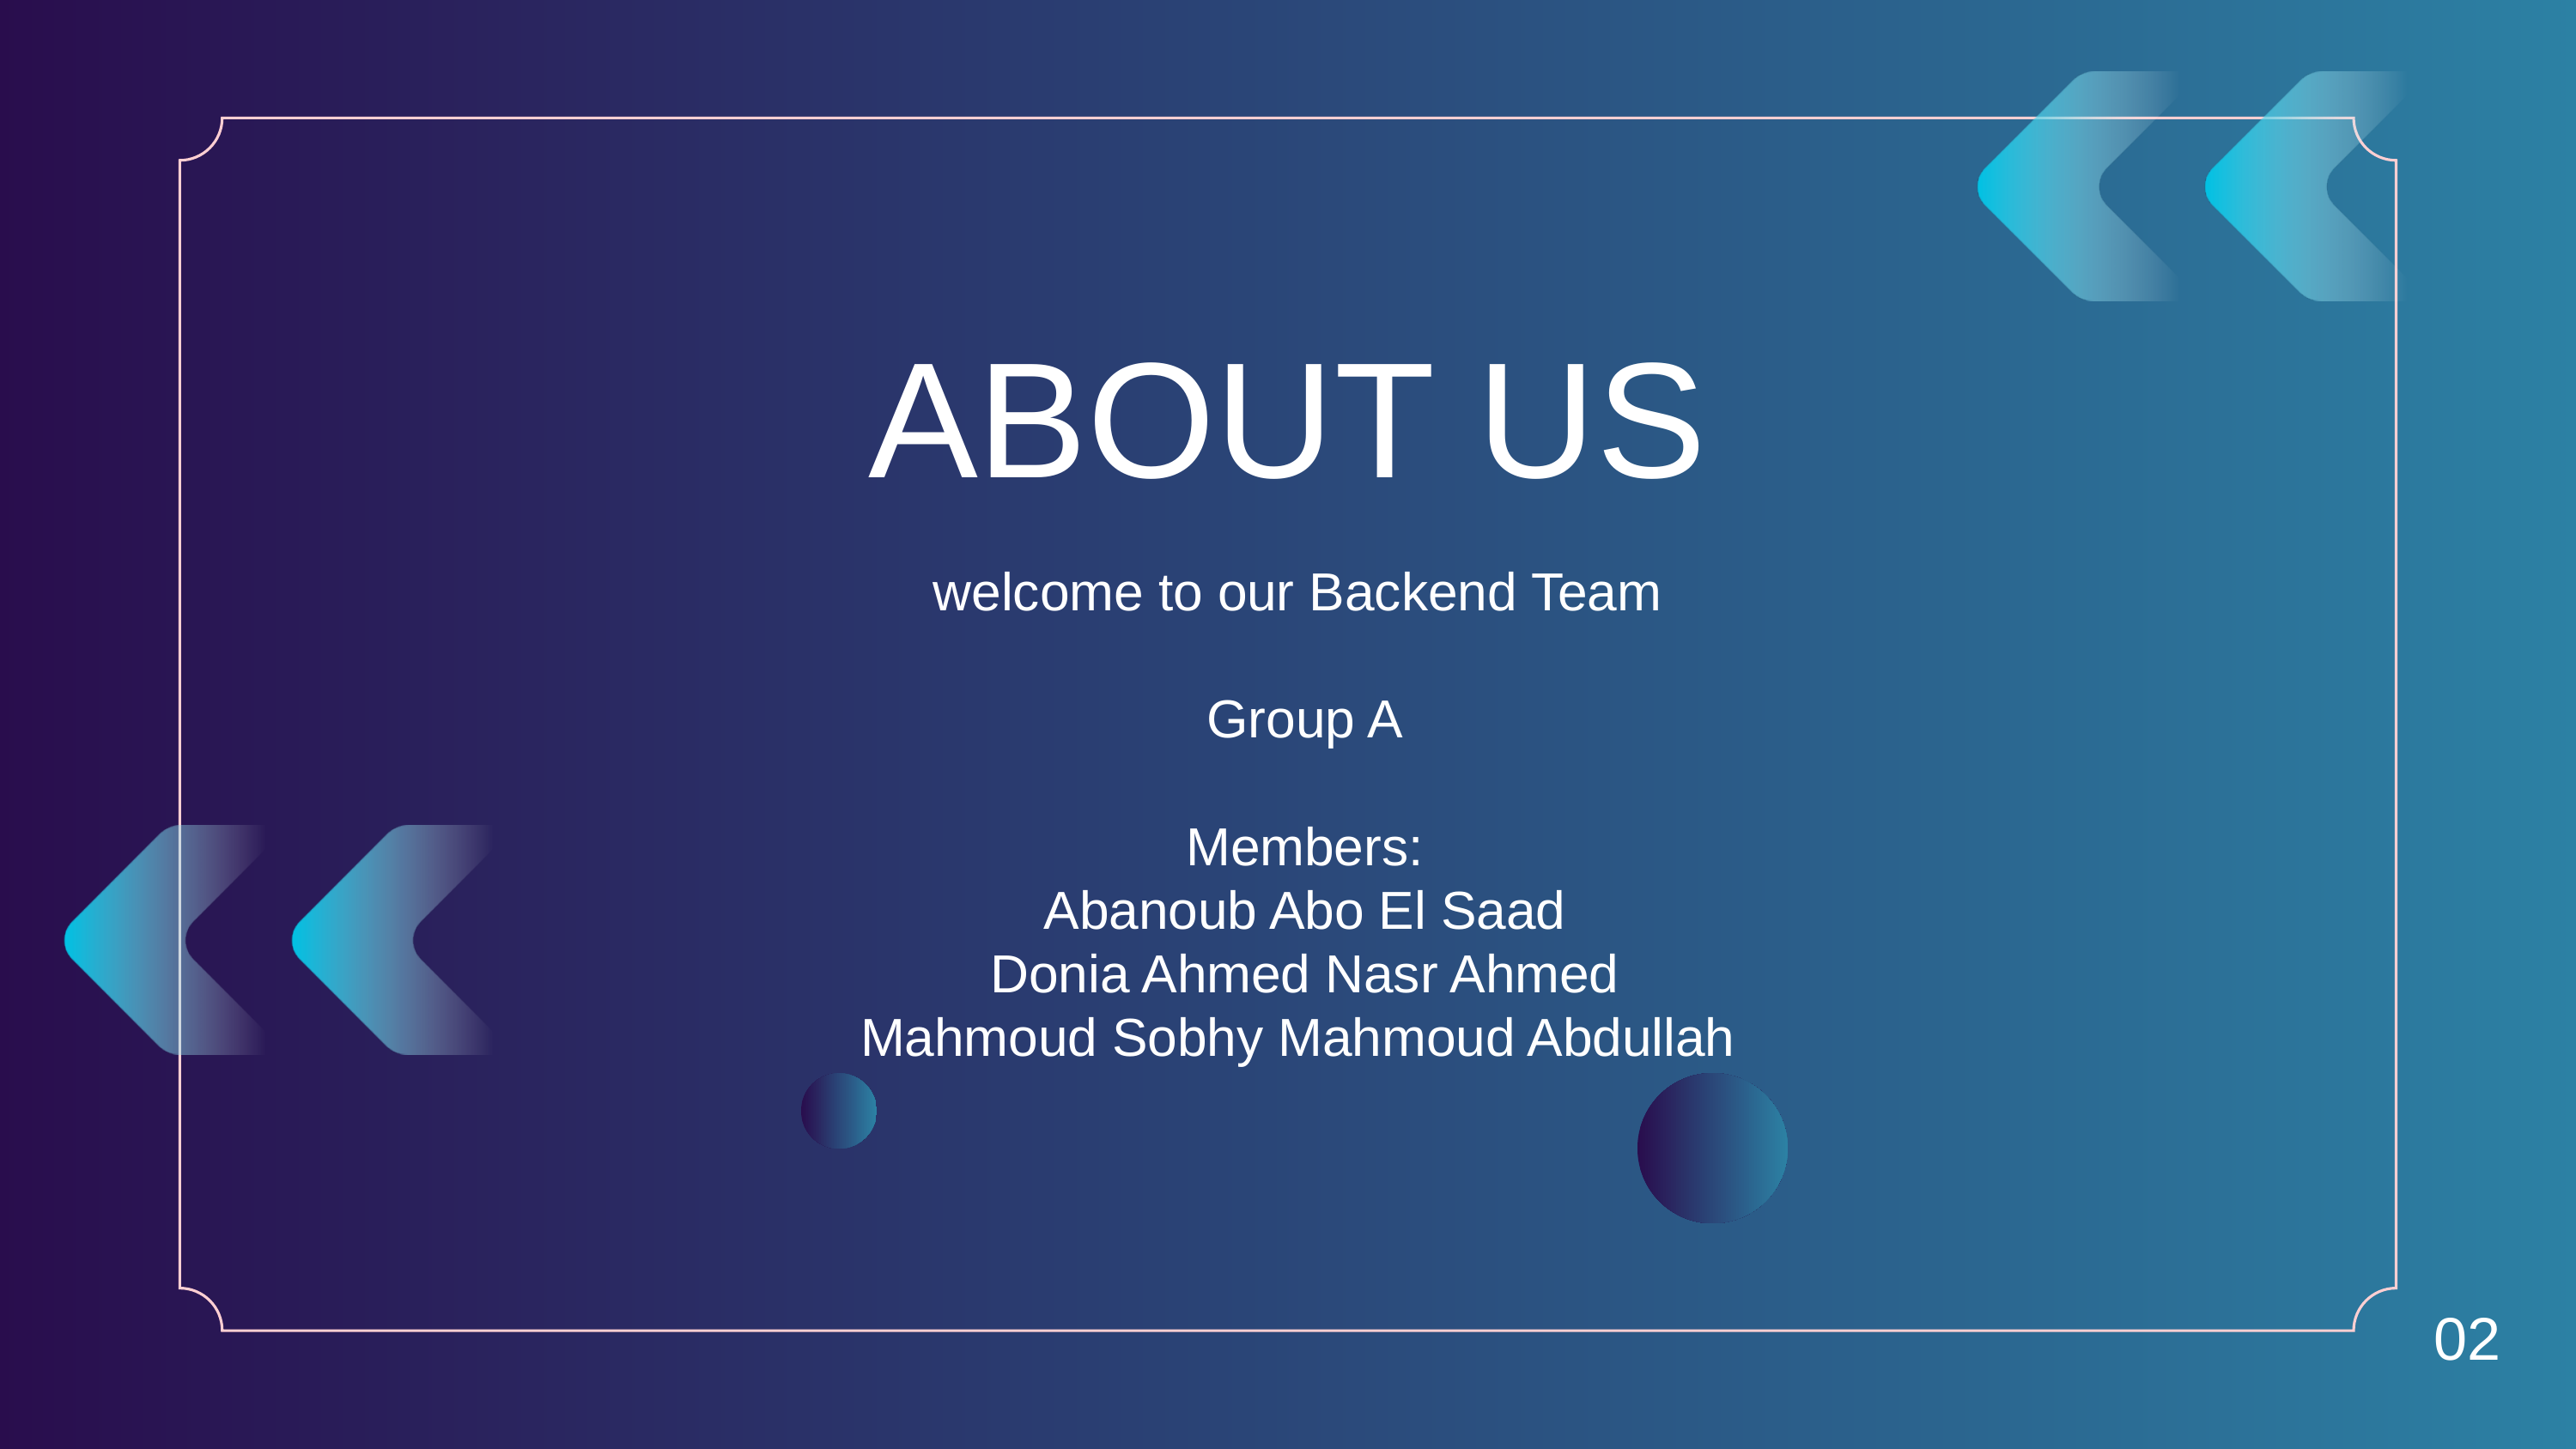

ABOUT US
welcome to our Backend Team

Group A

Members:
Abanoub Abo El Saad
Donia Ahmed Nasr Ahmed
Mahmoud Sobhy Mahmoud Abdullah

02